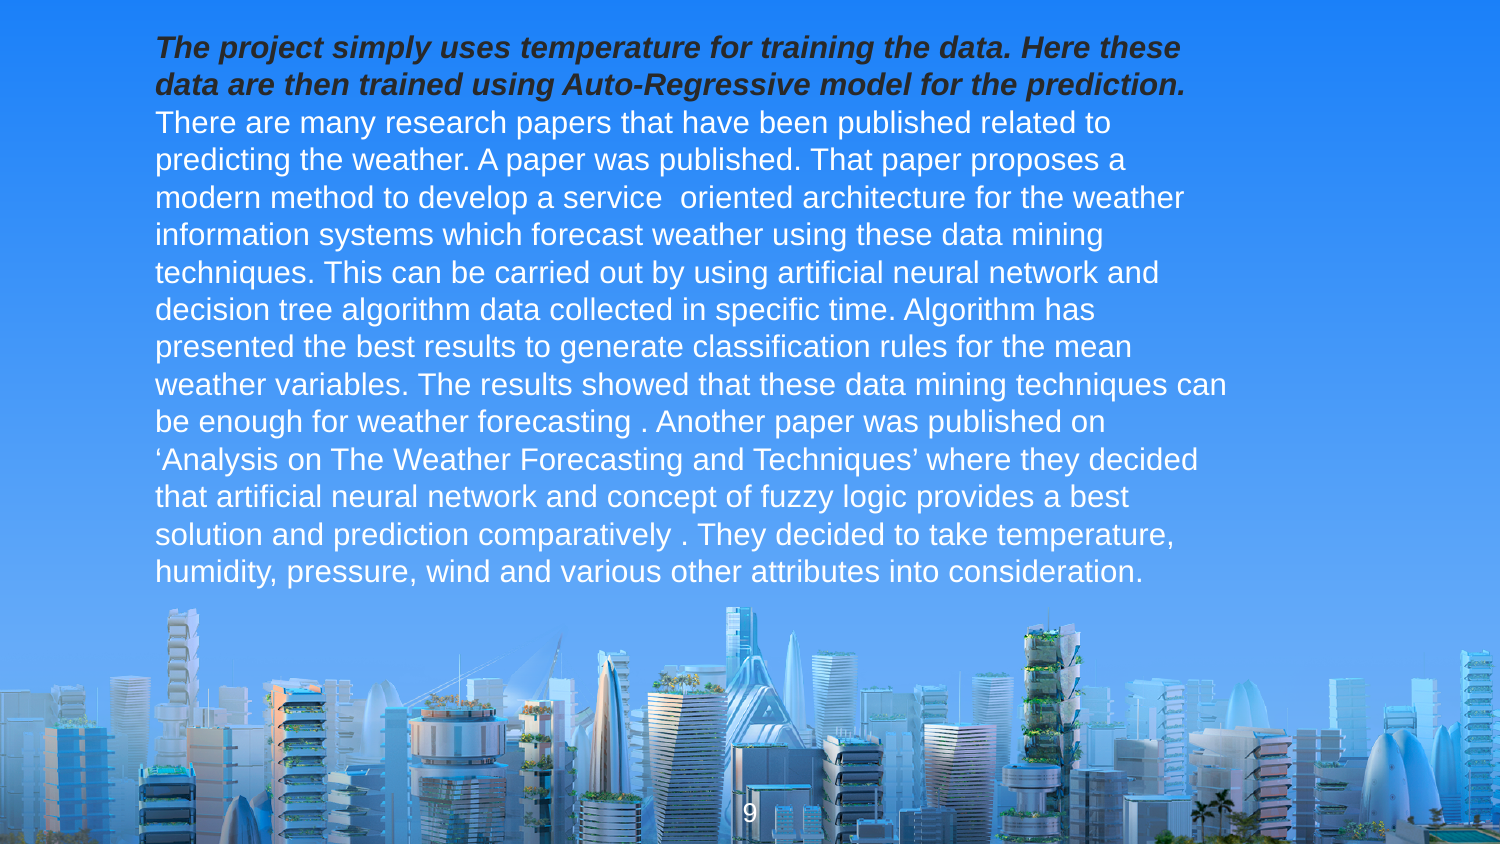

The project simply uses temperature for training the data. Here these data are then trained using Auto-Regressive model for the prediction.
There are many research papers that have been published related to predicting the weather. A paper was published. That paper proposes a modern method to develop a service  oriented architecture for the weather information systems which forecast weather using these data mining techniques. This can be carried out by using artificial neural network and decision tree algorithm data collected in specific time. Algorithm has presented the best results to generate classification rules for the mean weather variables. The results showed that these data mining techniques can be enough for weather forecasting . Another paper was published on ‘Analysis on The Weather Forecasting and Techniques’ where they decided that artificial neural network and concept of fuzzy logic provides a best solution and prediction comparatively . They decided to take temperature, humidity, pressure, wind and various other attributes into consideration.

9